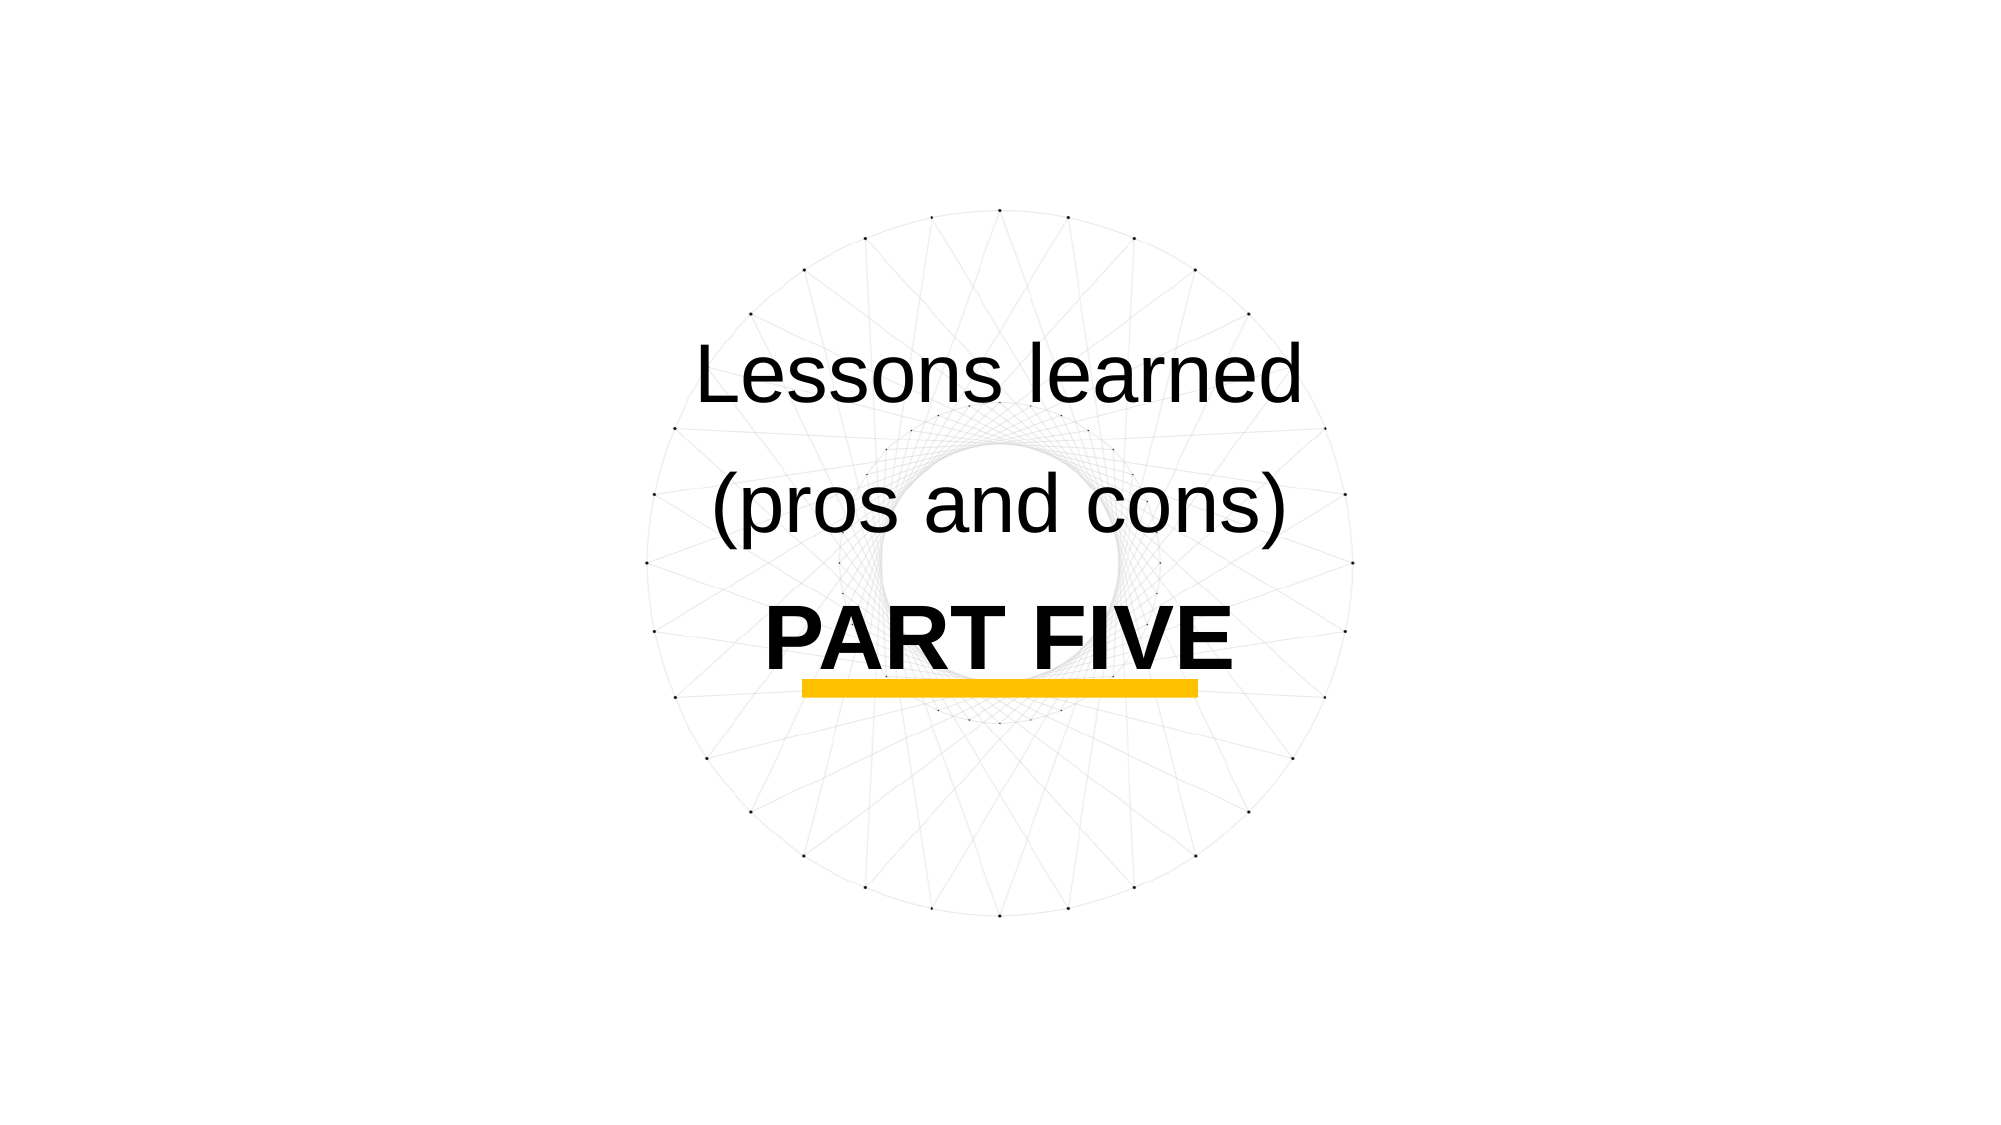

Lessons learned (pros and cons)
PART FIVE